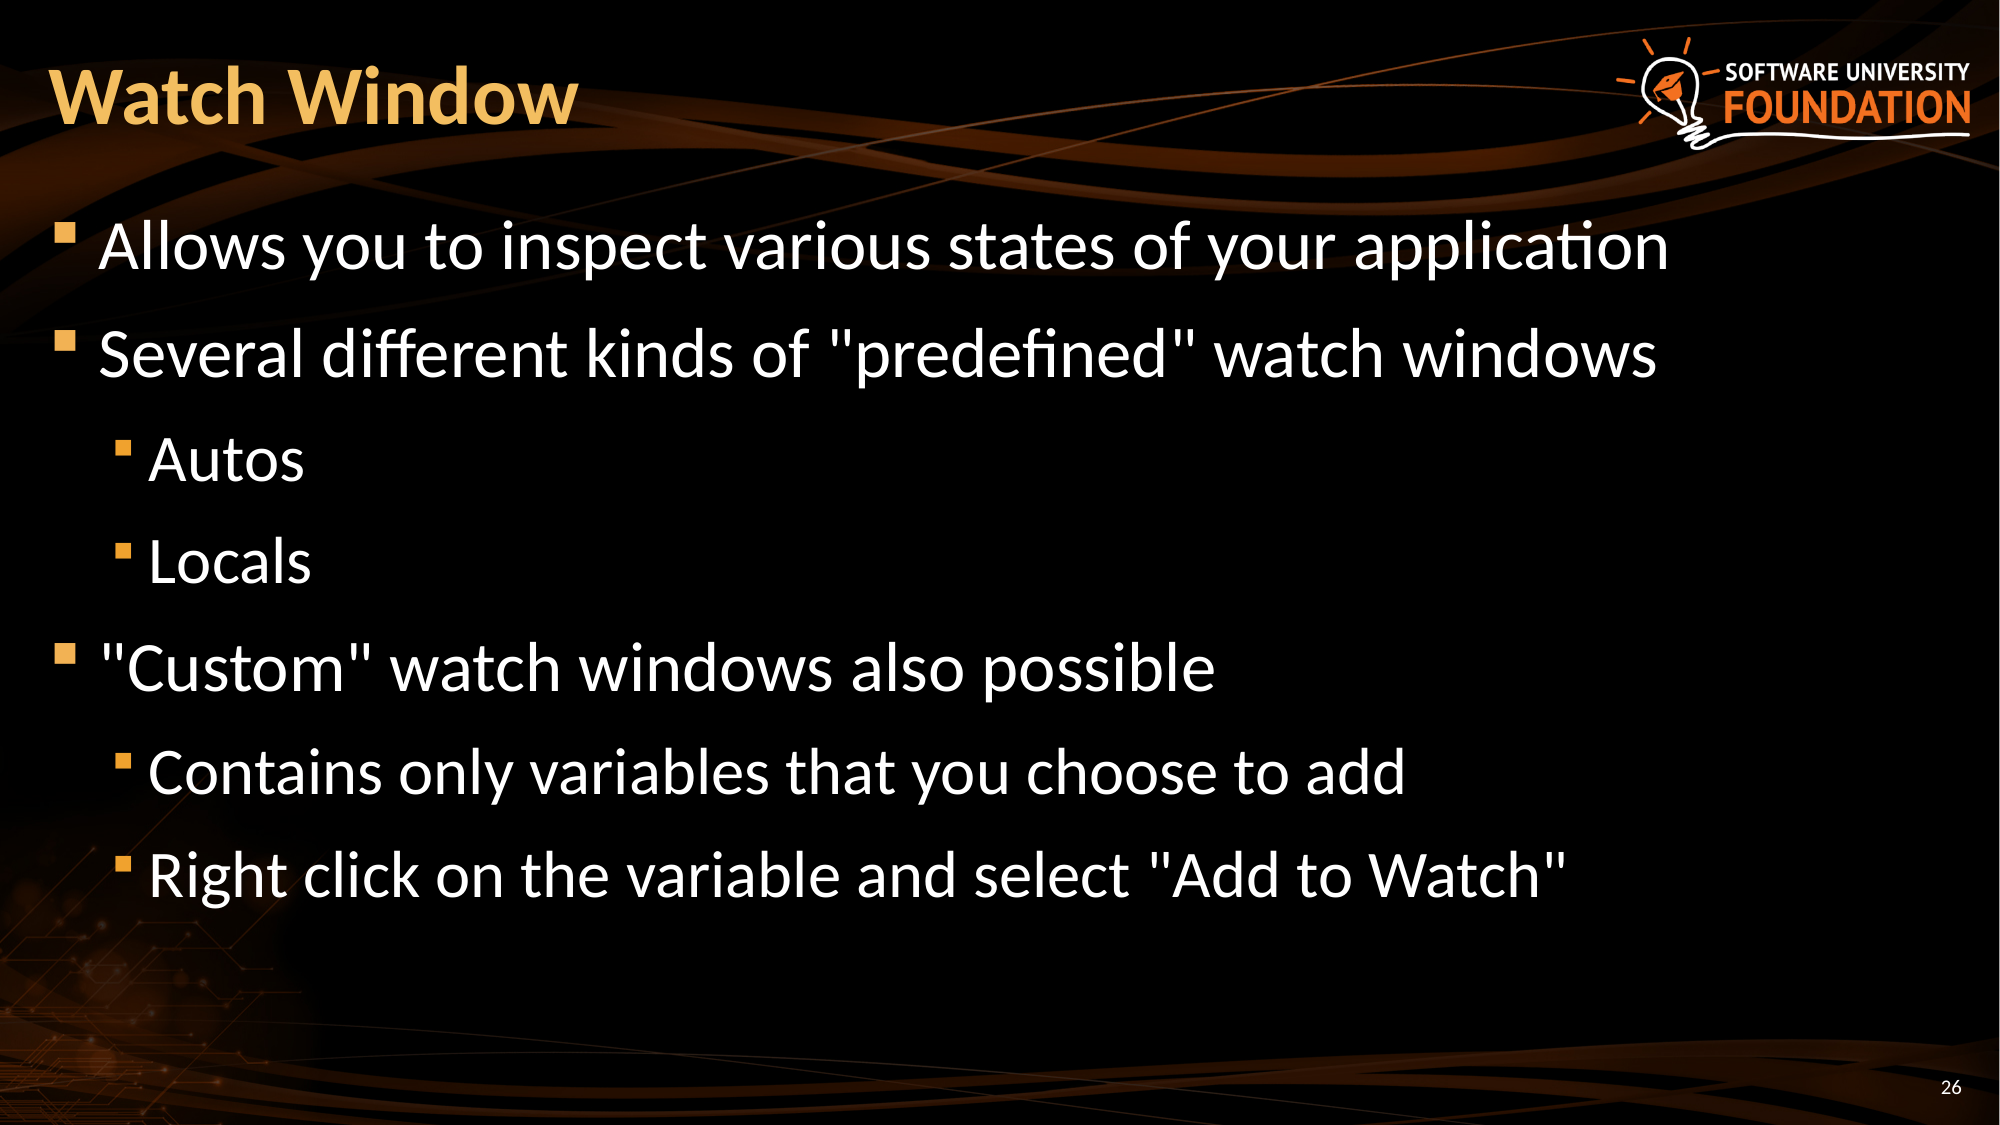

# Watch Window
Allows you to inspect various states of your application
Several different kinds of "predefined" watch windows
Autos
Locals
"Custom" watch windows also possible
Contains only variables that you choose to add
Right click on the variable and select "Add to Watch"
26